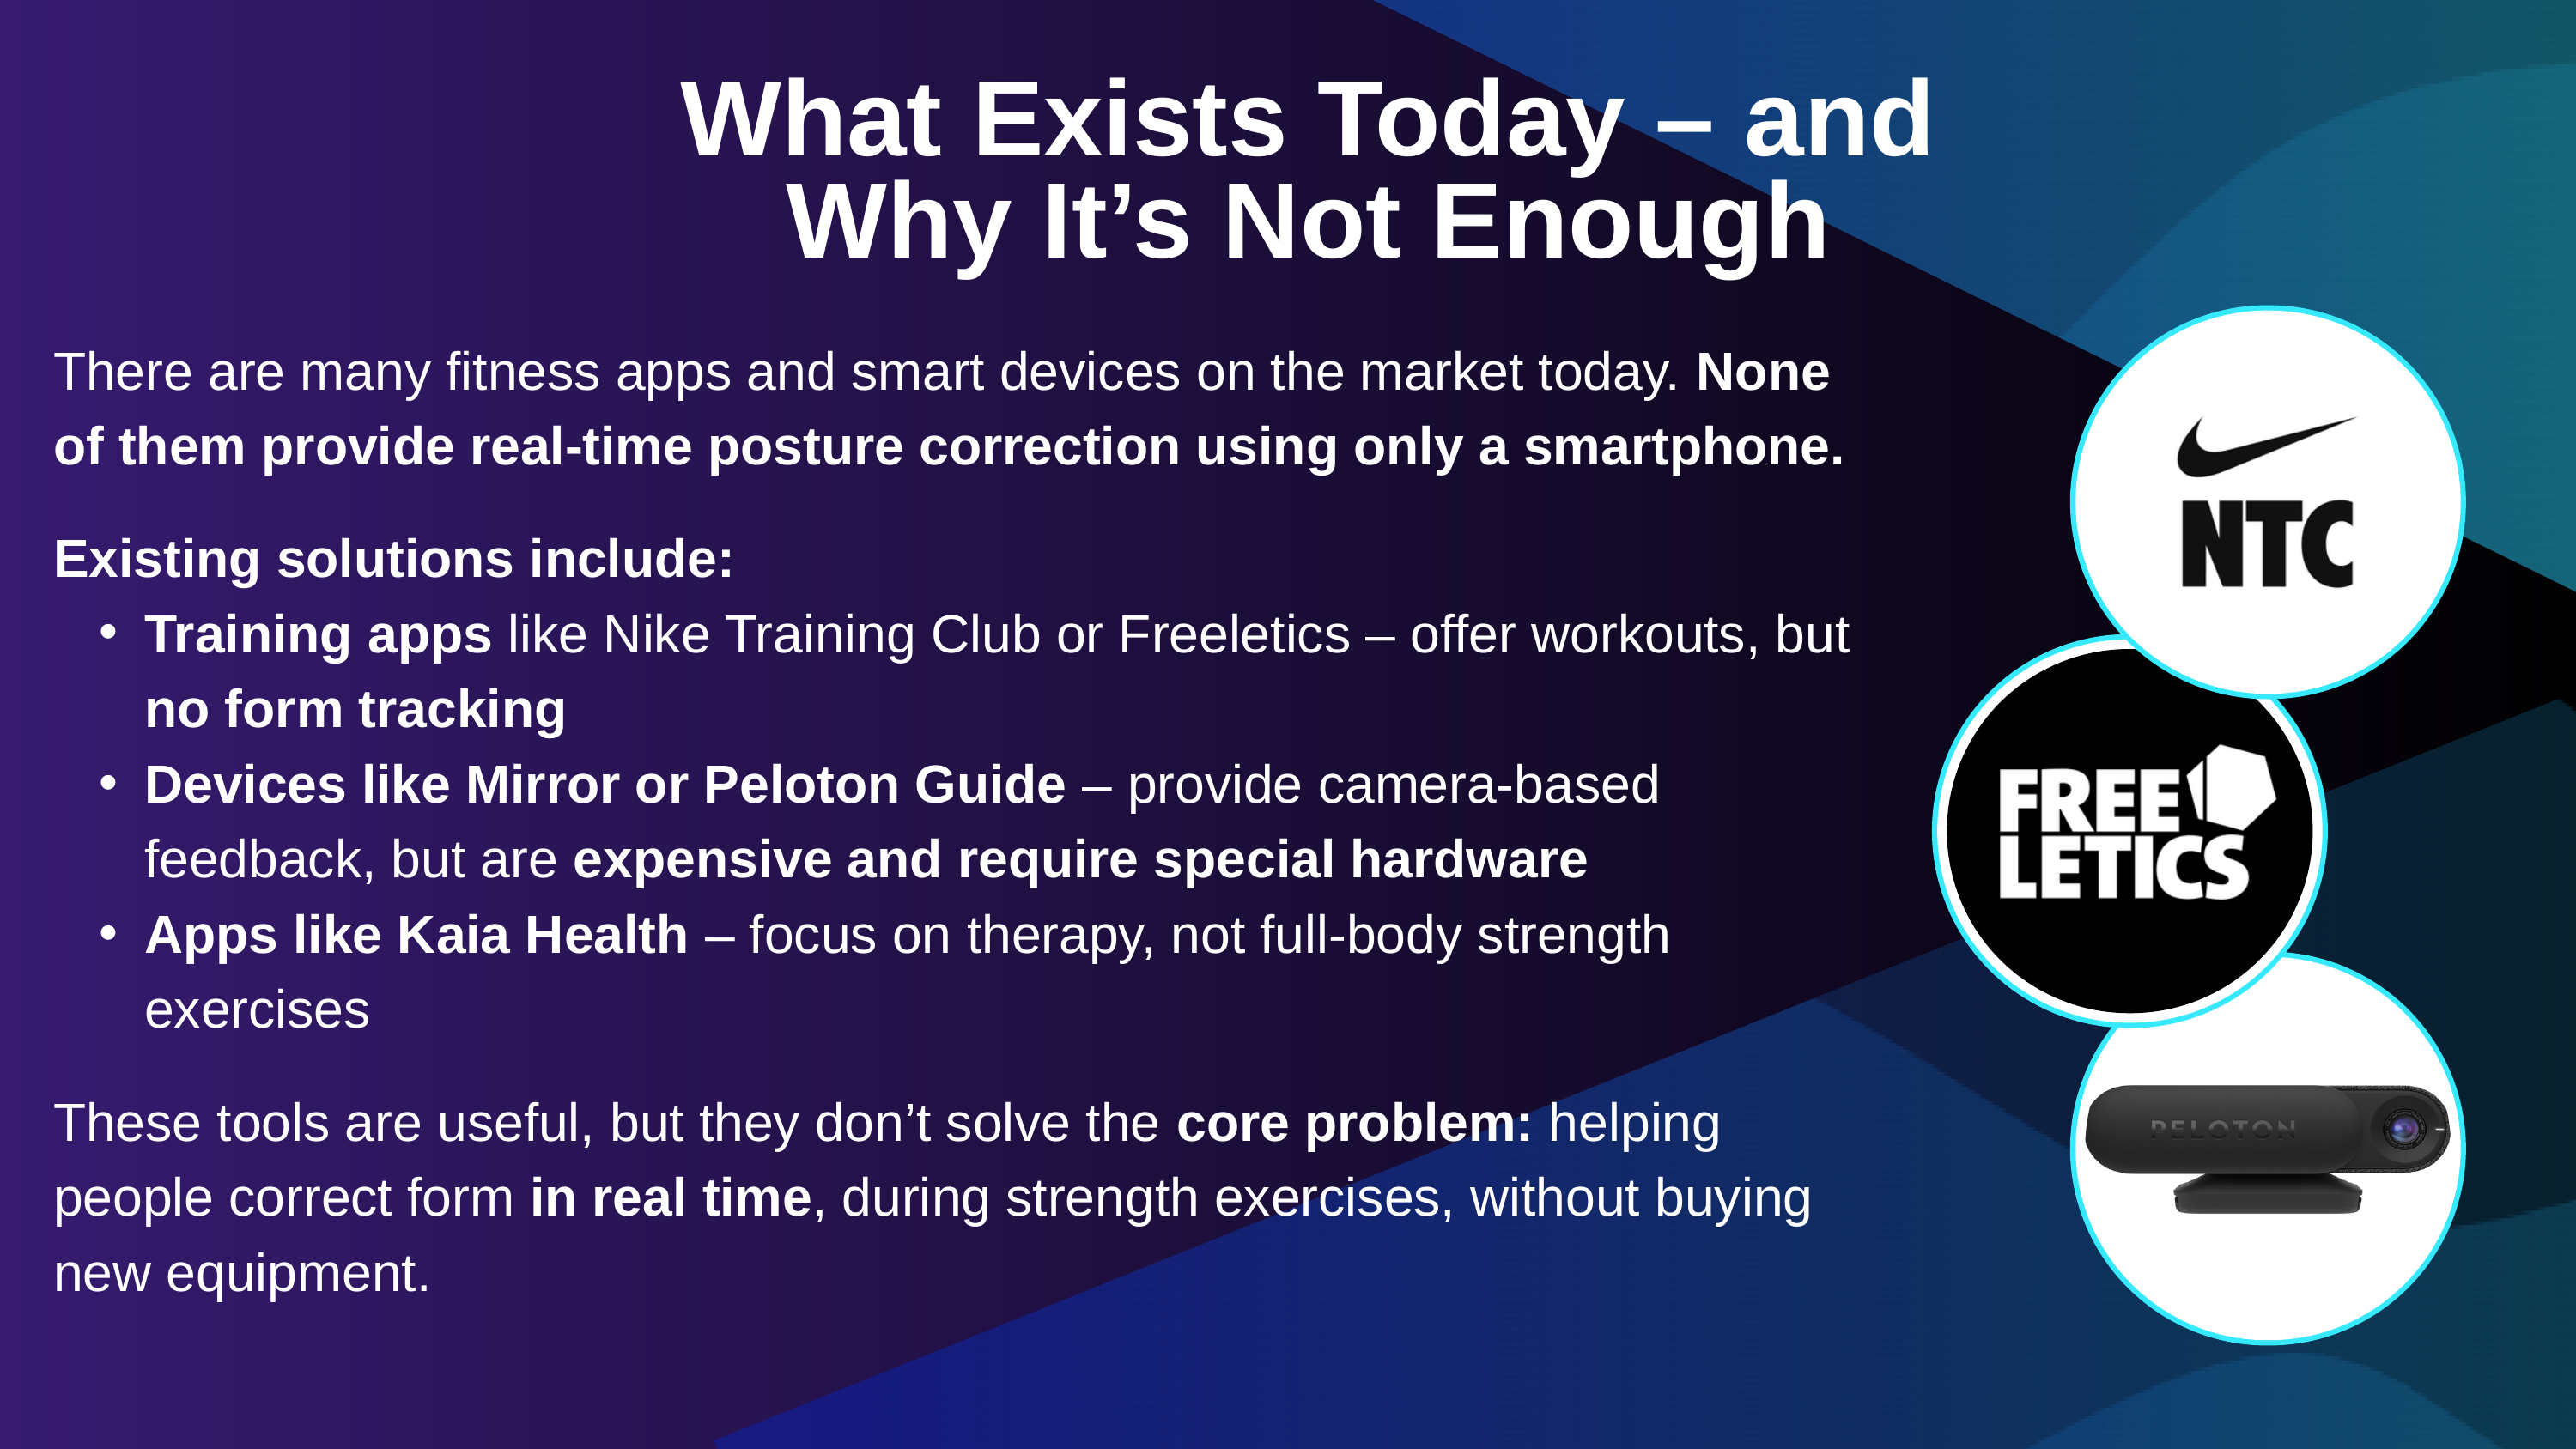

What Exists Today – and Why It’s Not Enough

There are many fitness apps and smart devices on the market today. None of them provide real-time posture correction using only a smartphone.

Existing solutions include:
Training apps like Nike Training Club or Freeletics – offer workouts, but no form tracking
Devices like Mirror or Peloton Guide – provide camera-based feedback, but are expensive and require special hardware
Apps like Kaia Health – focus on therapy, not full-body strength exercises

These tools are useful, but they don’t solve the core problem: helping people correct form in real time, during strength exercises, without buying new equipment.